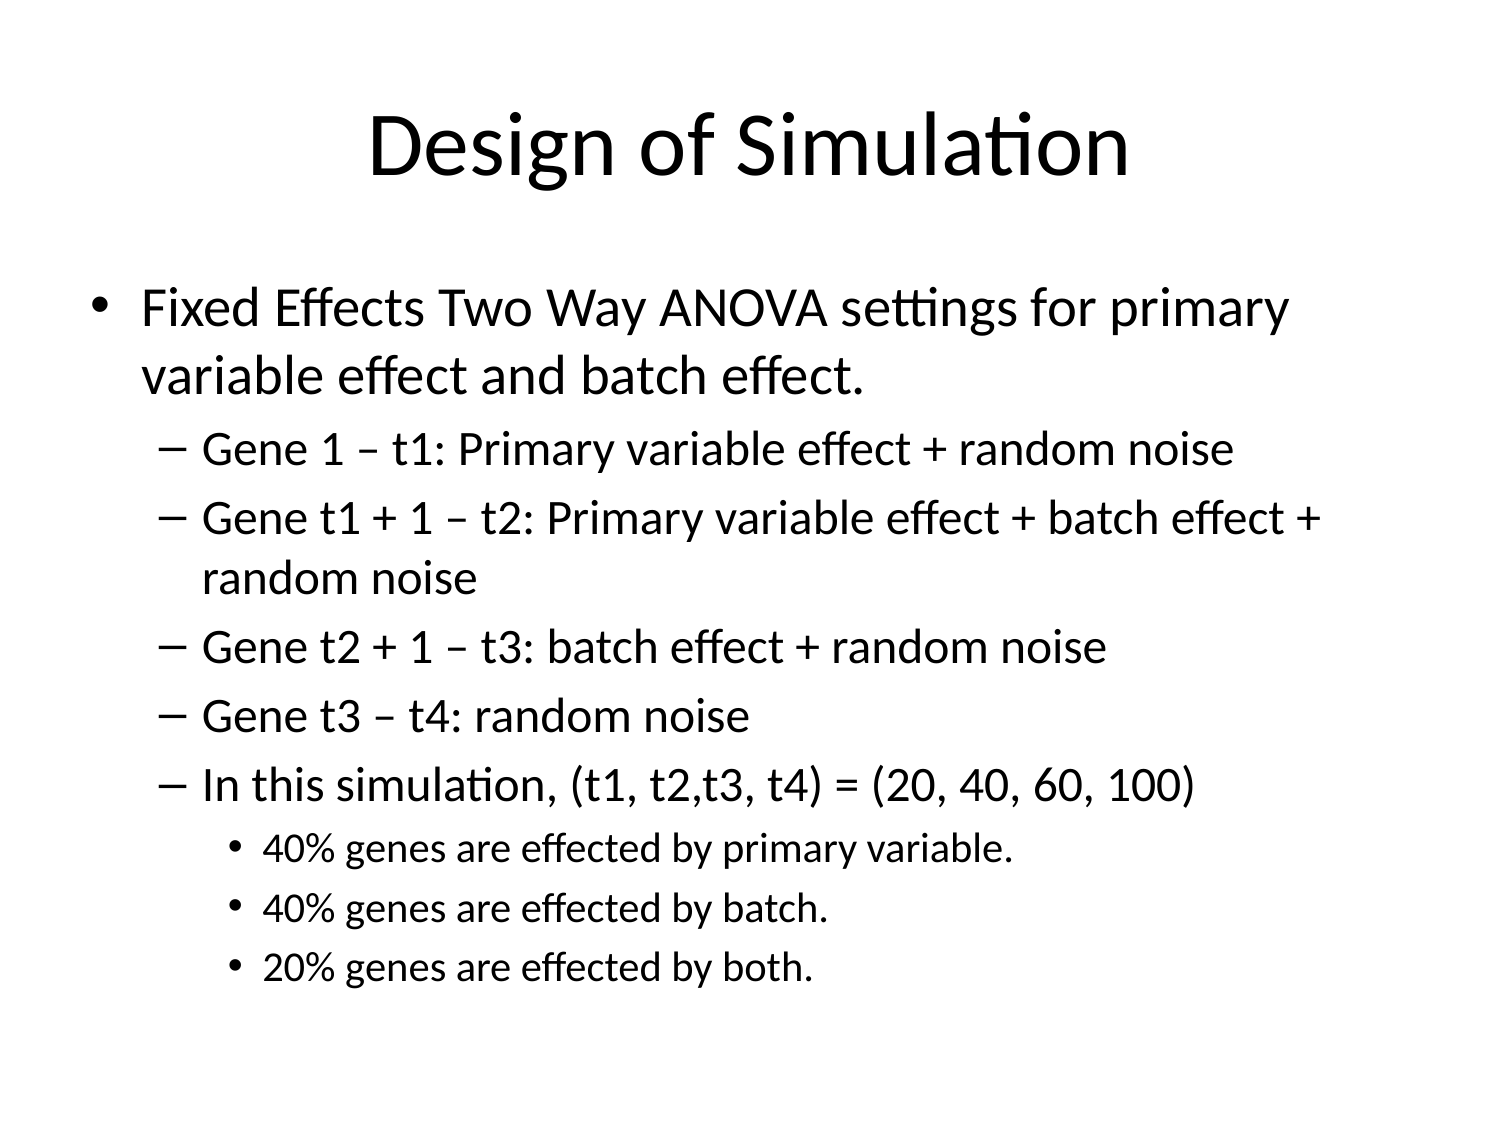

# Design of Simulation
Fixed Effects Two Way ANOVA settings for primary variable effect and batch effect.
Gene 1 – t1: Primary variable effect + random noise
Gene t1 + 1 – t2: Primary variable effect + batch effect + random noise
Gene t2 + 1 – t3: batch effect + random noise
Gene t3 – t4: random noise
In this simulation, (t1, t2,t3, t4) = (20, 40, 60, 100)
40% genes are effected by primary variable.
40% genes are effected by batch.
20% genes are effected by both.